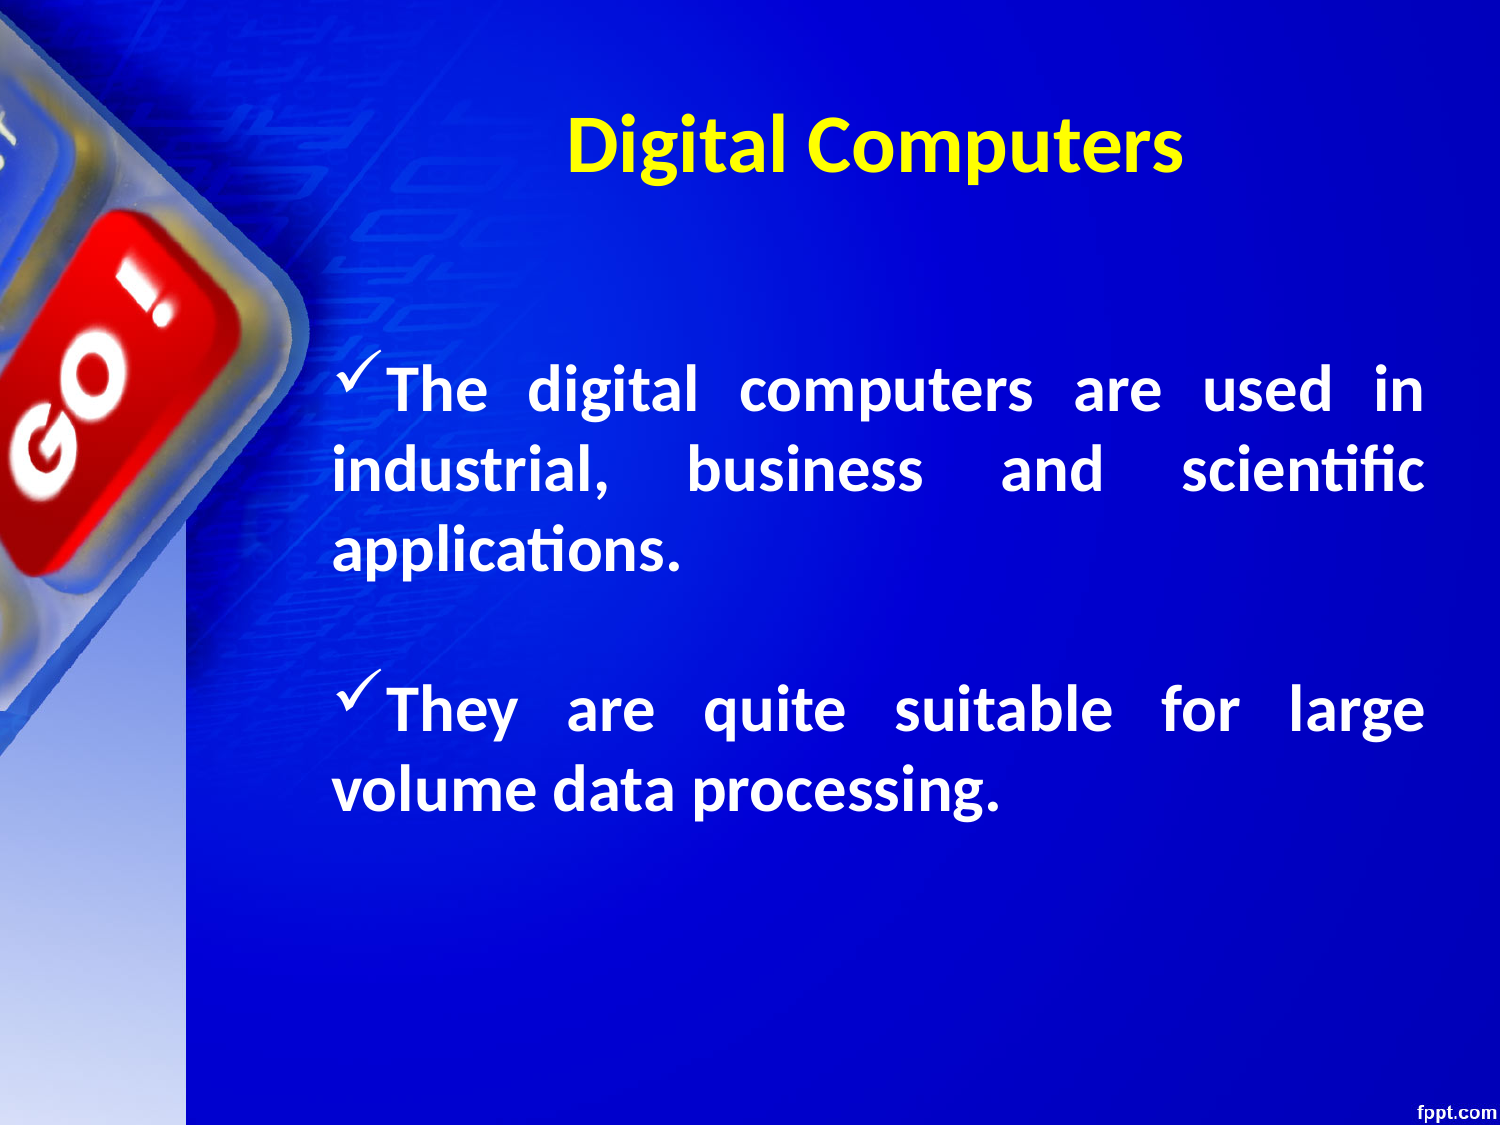

# Digital Computers

The digital computers are used in industrial, business and scientific applications.

They are quite suitable for large volume data processing.